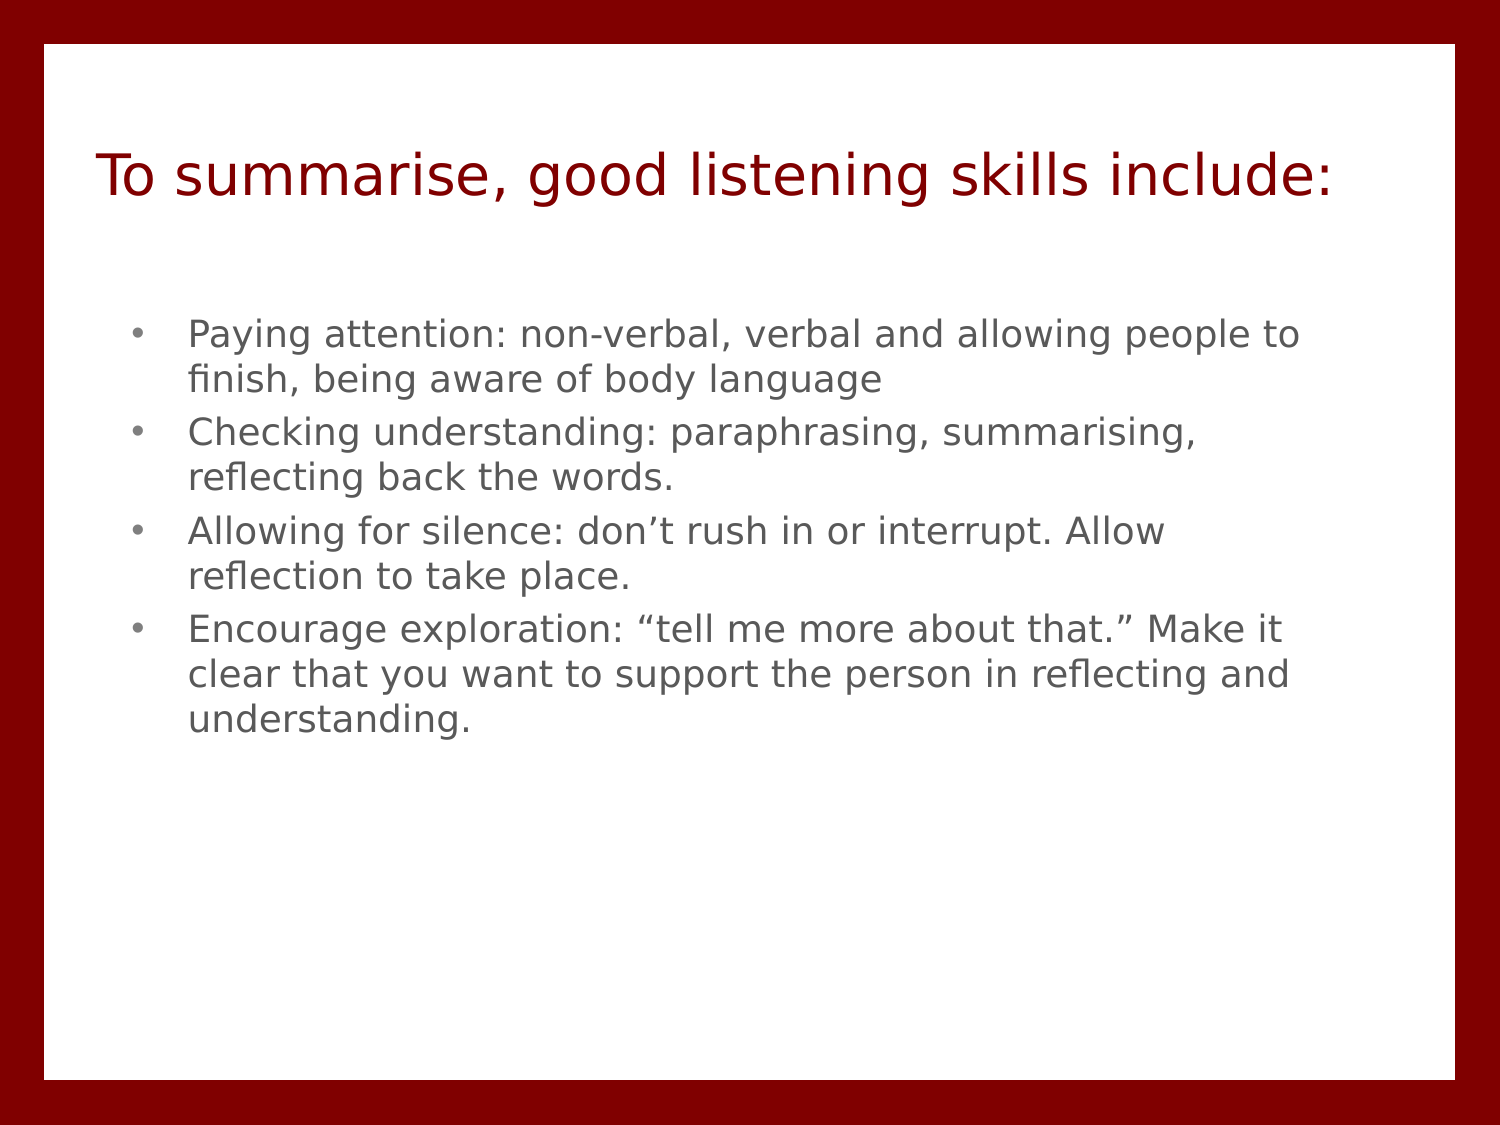

To summarise, good listening skills include:
Paying attention: non-verbal, verbal and allowing people to finish, being aware of body language
Checking understanding: paraphrasing, summarising, reflecting back the words.
Allowing for silence: don’t rush in or interrupt. Allow reflection to take place.
Encourage exploration: “tell me more about that.” Make it clear that you want to support the person in reflecting and understanding.